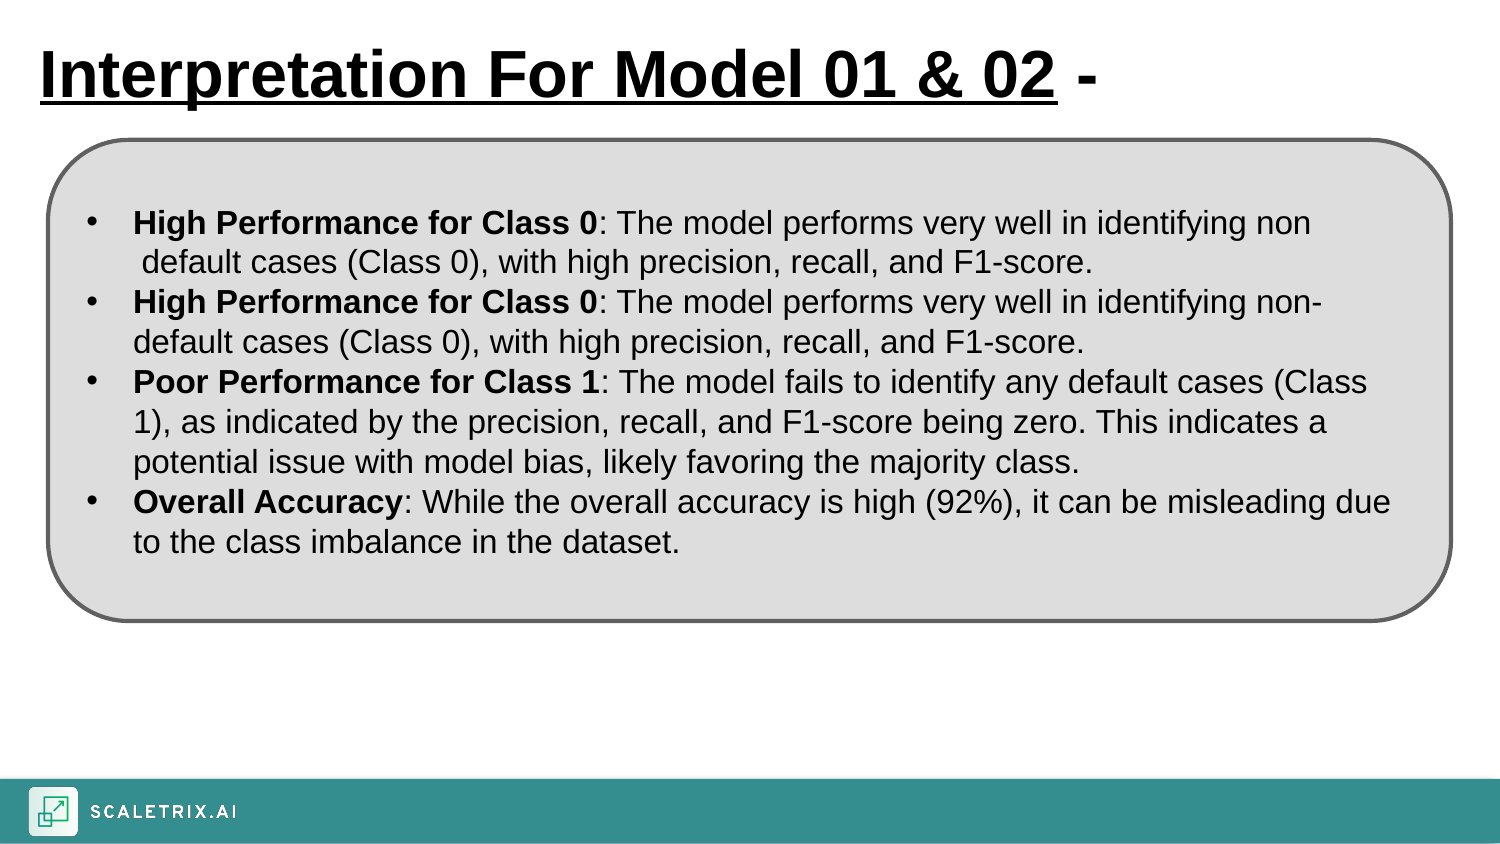

Interpretation For Model 01 & 02 -
High Performance for Class 0: The model performs very well in identifying non
      default cases (Class 0), with high precision, recall, and F1-score.
High Performance for Class 0: The model performs very well in identifying non-default cases (Class 0), with high precision, recall, and F1-score.
Poor Performance for Class 1: The model fails to identify any default cases (Class 1), as indicated by the precision, recall, and F1-score being zero. This indicates a potential issue with model bias, likely favoring the majority class.
Overall Accuracy: While the overall accuracy is high (92%), it can be misleading due to the class imbalance in the dataset.